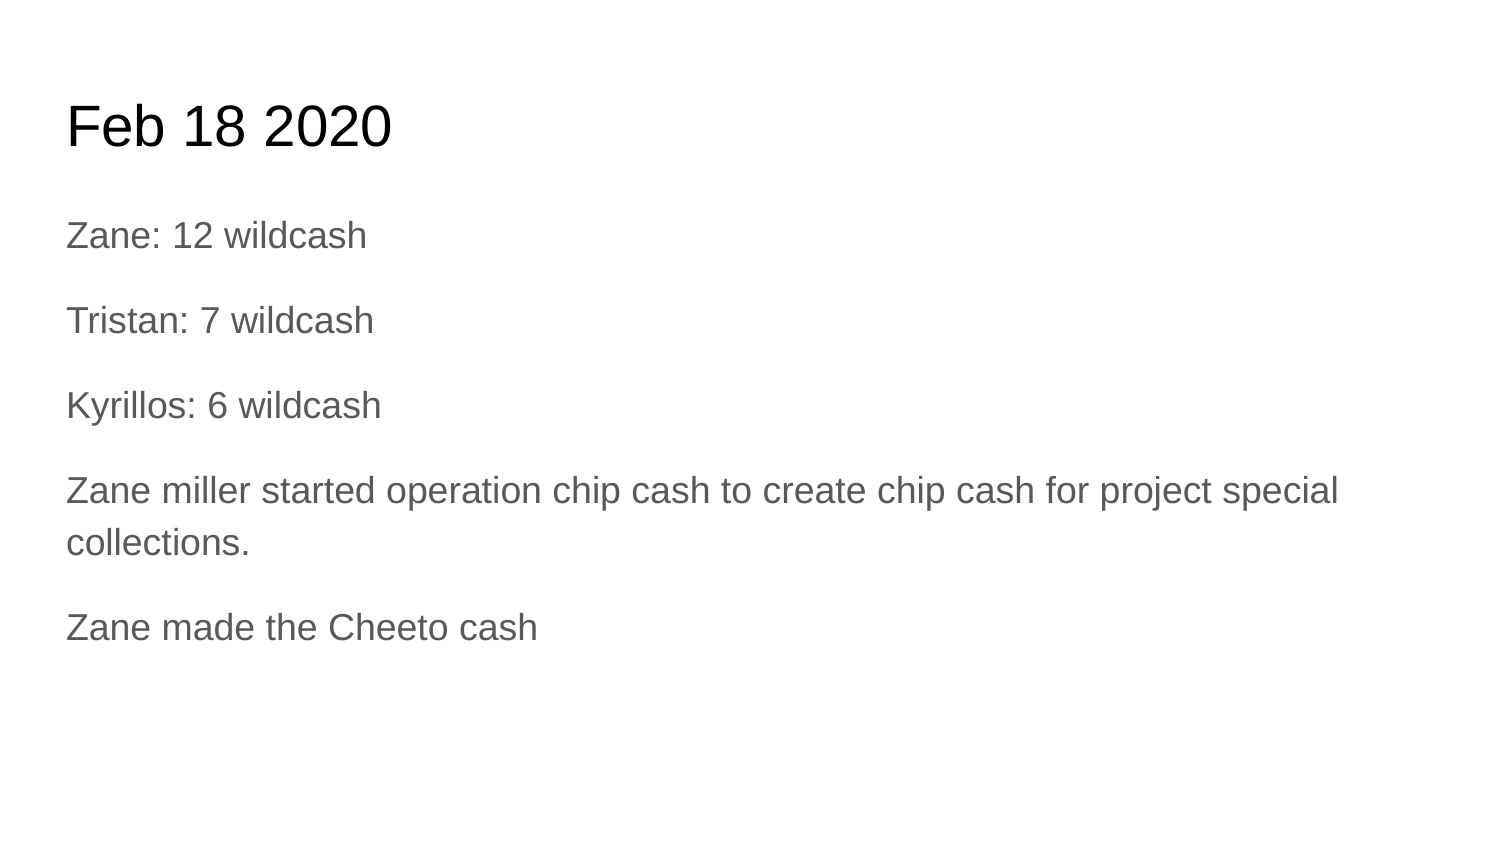

# Feb 18 2020
Zane: 12 wildcash
Tristan: 7 wildcash
Kyrillos: 6 wildcash
Zane miller started operation chip cash to create chip cash for project special collections.
Zane made the Cheeto cash